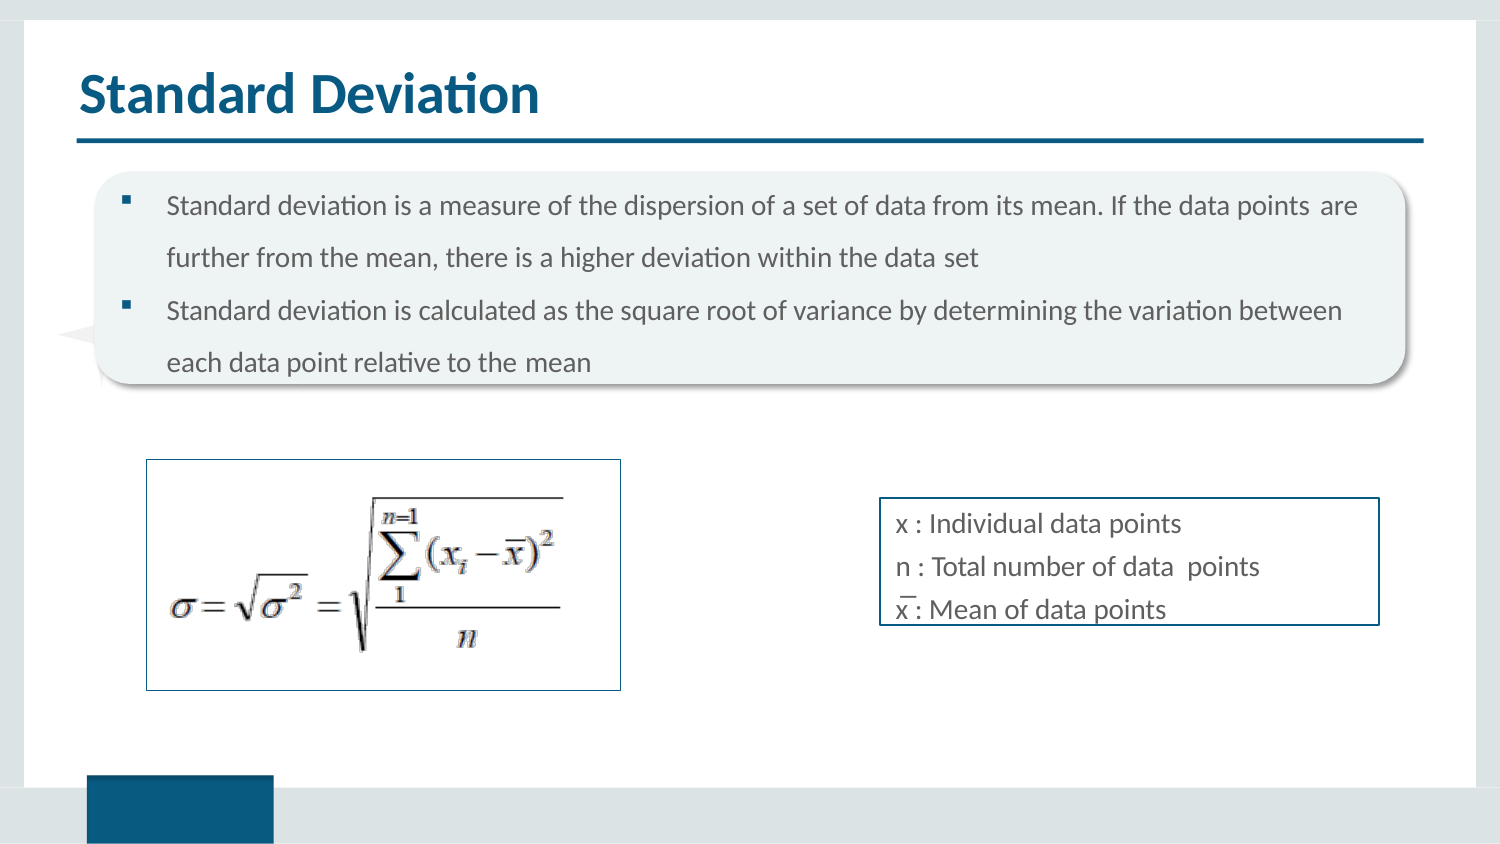

# Standard Deviation

Standard deviation is a measure of the dispersion of a set of data from its mean. If the data points are
further from the mean, there is a higher deviation within the data set
Standard deviation is calculated as the square root of variance by determining the variation between  each data point relative to the mean

x : Individual data points
n : Total number of data  points x̅ : Mean of data points